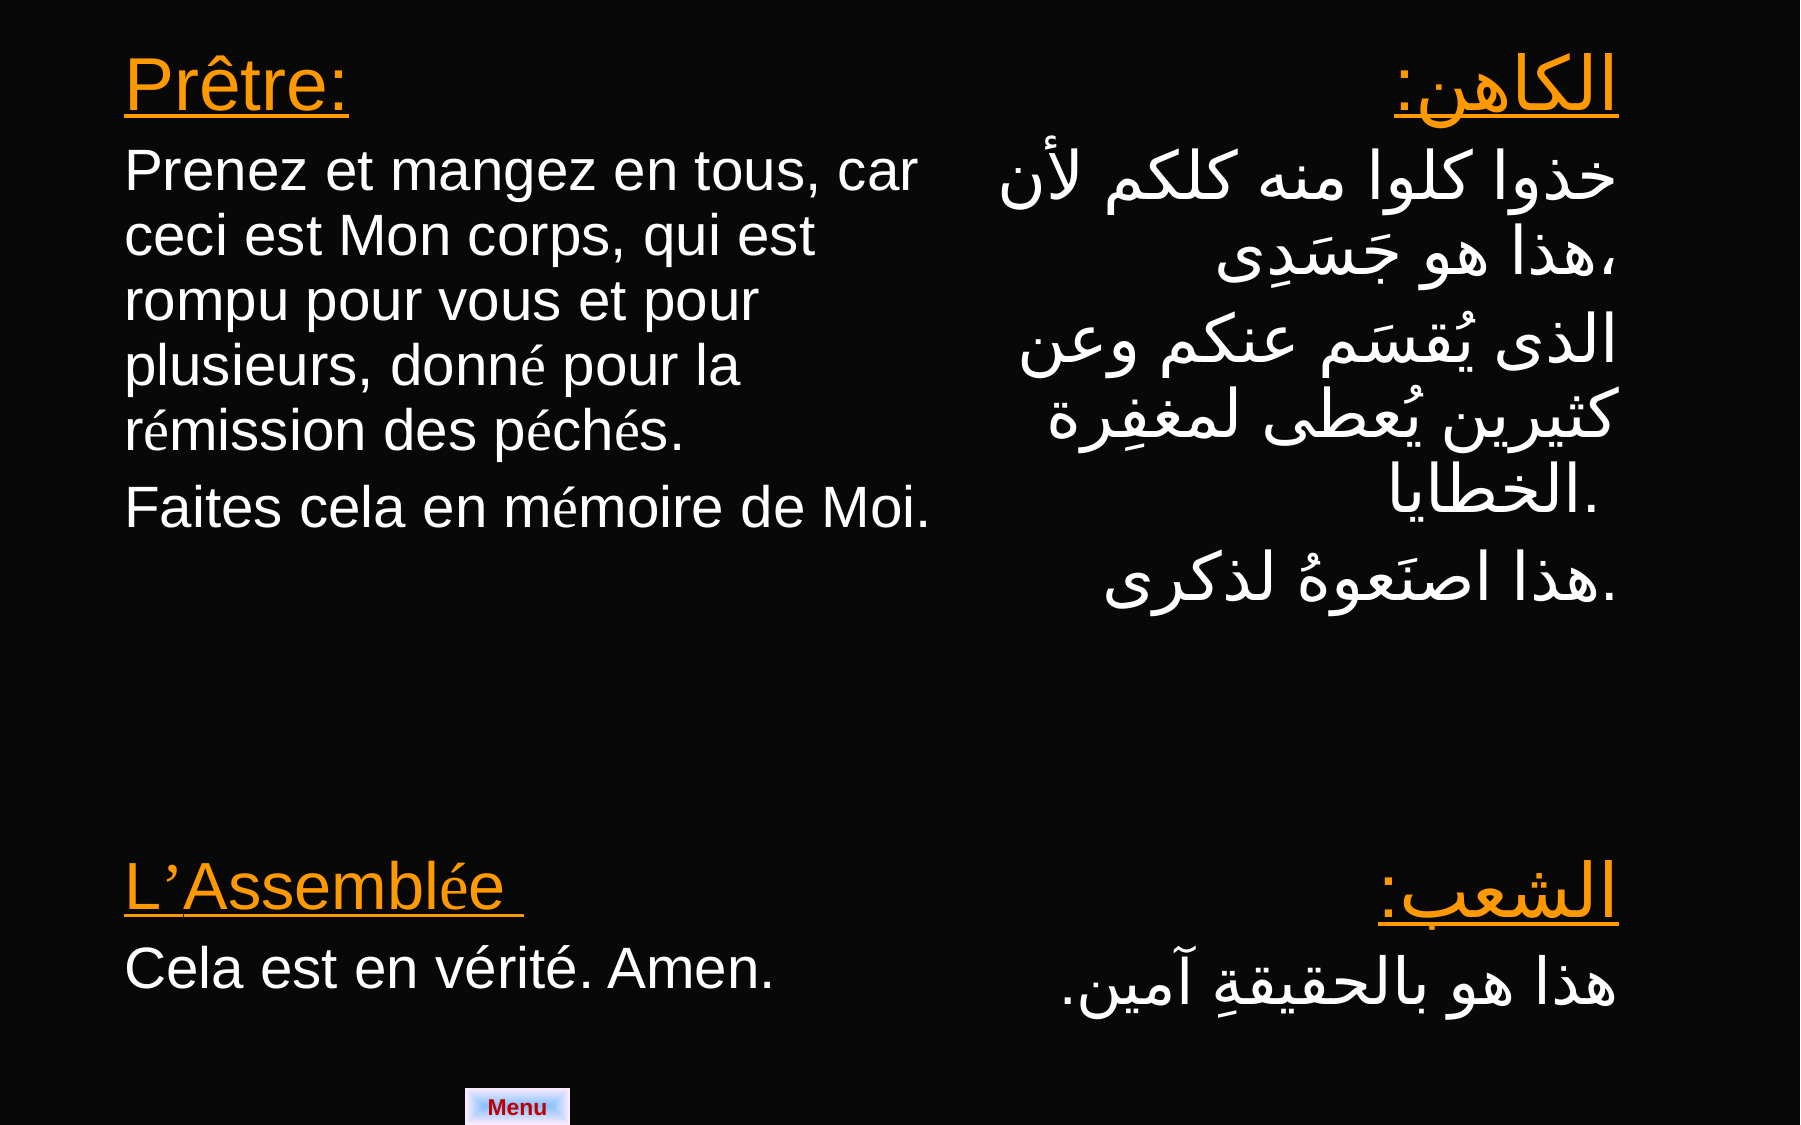

| Prêtre: Prenez et mangez en tous, car ceci est Mon corps, qui est rompu pour vous et pour plusieurs, donné pour la rémission des péchés. Faites cela en mémoire de Moi. | الكاهن: خذوا كلوا منه كلكم لأن هذا هو جَسَدِى، الذى يُقسَم عنكم وعن كثيرين يُعطى لمغفِرة الخطايا. هذا اصنَعوهُ لذكرى. |
| --- | --- |
| L’Assemblée Cela est en vérité. Amen. | الشعب: هذا هو بالحقيقةِ آمين. |

Menu